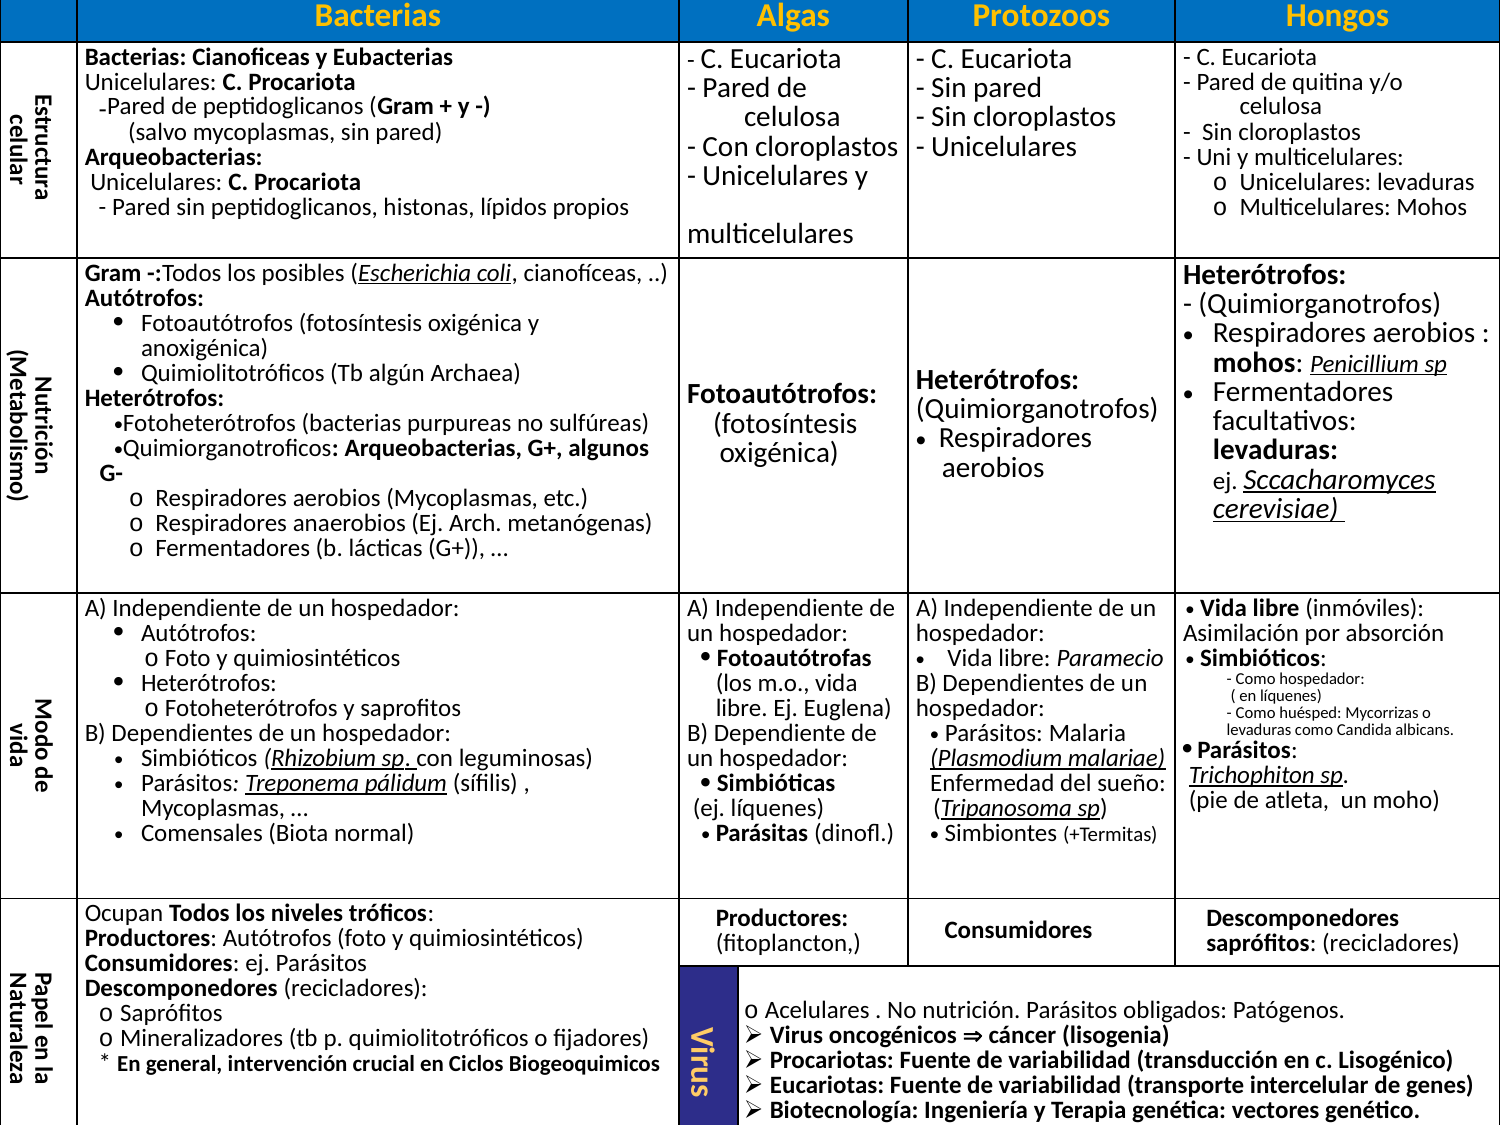

|  | Bacterias | Algas |  | Protozoos | Hongos |
| --- | --- | --- | --- | --- | --- |
| Estructura celular | Bacterias: Cianoficeas y Eubacterias Unicelulares: C. Procariota Pared de peptidoglicanos (Gram + y -) (salvo mycoplasmas, sin pared) Arqueobacterias: Unicelulares: C. Procariota - Pared sin peptidoglicanos, histonas, lípidos propios | - C. Eucariota - Pared de celulosa - Con cloroplastos - Unicelulares y multicelulares |  | - C. Eucariota - Sin pared - Sin cloroplastos - Unicelulares | - C. Eucariota - Pared de quitina y/o celulosa - Sin cloroplastos - Uni y multicelulares: Unicelulares: levaduras Multicelulares: Mohos |
| Nutrición (Metabolismo) | Gram -:Todos los posibles (Escherichia coli, cianofíceas, ..) Autótrofos: Fotoautótrofos (fotosíntesis oxigénica y anoxigénica) Quimiolitotróficos (Tb algún Archaea) Heterótrofos: Fotoheterótrofos (bacterias purpureas no sulfúreas) Quimiorganotroficos: Arqueobacterias, G+, algunos G- Respiradores aerobios (Mycoplasmas, etc.) Respiradores anaerobios (Ej. Arch. metanógenas) Fermentadores (b. lácticas (G+)), … | Fotoautótrofos: (fotosíntesis oxigénica) |  | Heterótrofos: (Quimiorganotrofos) Respiradores aerobios | Heterótrofos: - (Quimiorganotrofos) Respiradores aerobios : mohos: Penicillium sp Fermentadores facultativos: levaduras: ej. Sccacharomyces cerevisiae) |
| Modo de vida | A) Independiente de un hospedador: Autótrofos: Foto y quimiosintéticos Heterótrofos: Fotoheterótrofos y saprofitos B) Dependientes de un hospedador: Simbióticos (Rhizobium sp. con leguminosas) Parásitos: Treponema pálidum (sífilis) , Mycoplasmas, … Comensales (Biota normal) | A) Independiente de un hospedador: Fotoautótrofas (los m.o., vida libre. Ej. Euglena) B) Dependiente de un hospedador: Simbióticas (ej. líquenes) Parásitas (dinofl.) |  | A) Independiente de un hospedador: Vida libre: Paramecio B) Dependientes de un hospedador: Parásitos: Malaria (Plasmodium malariae) Enfermedad del sueño: (Tripanosoma sp) Simbiontes (+Termitas) | Vida libre (inmóviles): Asimilación por absorción Simbióticos: - Como hospedador: ( en líquenes) - Como huésped: Mycorrizas o levaduras como Candida albicans. Parásitos: Trichophiton sp. (pie de atleta, un moho) |
| Papel en la Naturaleza | Ocupan Todos los niveles tróficos: Productores: Autótrofos (foto y quimiosintéticos) Consumidores: ej. Parásitos Descomponedores (recicladores): Saprófitos Mineralizadores (tb p. quimiolitotróficos o fijadores) \* En general, intervención crucial en Ciclos Biogeoquimicos | Productores: (fitoplancton,) |  | Consumidores | Descomponedores saprófitos: (recicladores) |
|  |  | Virus | Acelulares . No nutrición. Parásitos obligados: Patógenos. Virus oncogénicos ⇒ cáncer (lisogenia) Procariotas: Fuente de variabilidad (transducción en c. Lisogénico) Eucariotas: Fuente de variabilidad (transporte intercelular de genes) Biotecnología: Ingeniería y Terapia genética: vectores genético. |  |  |